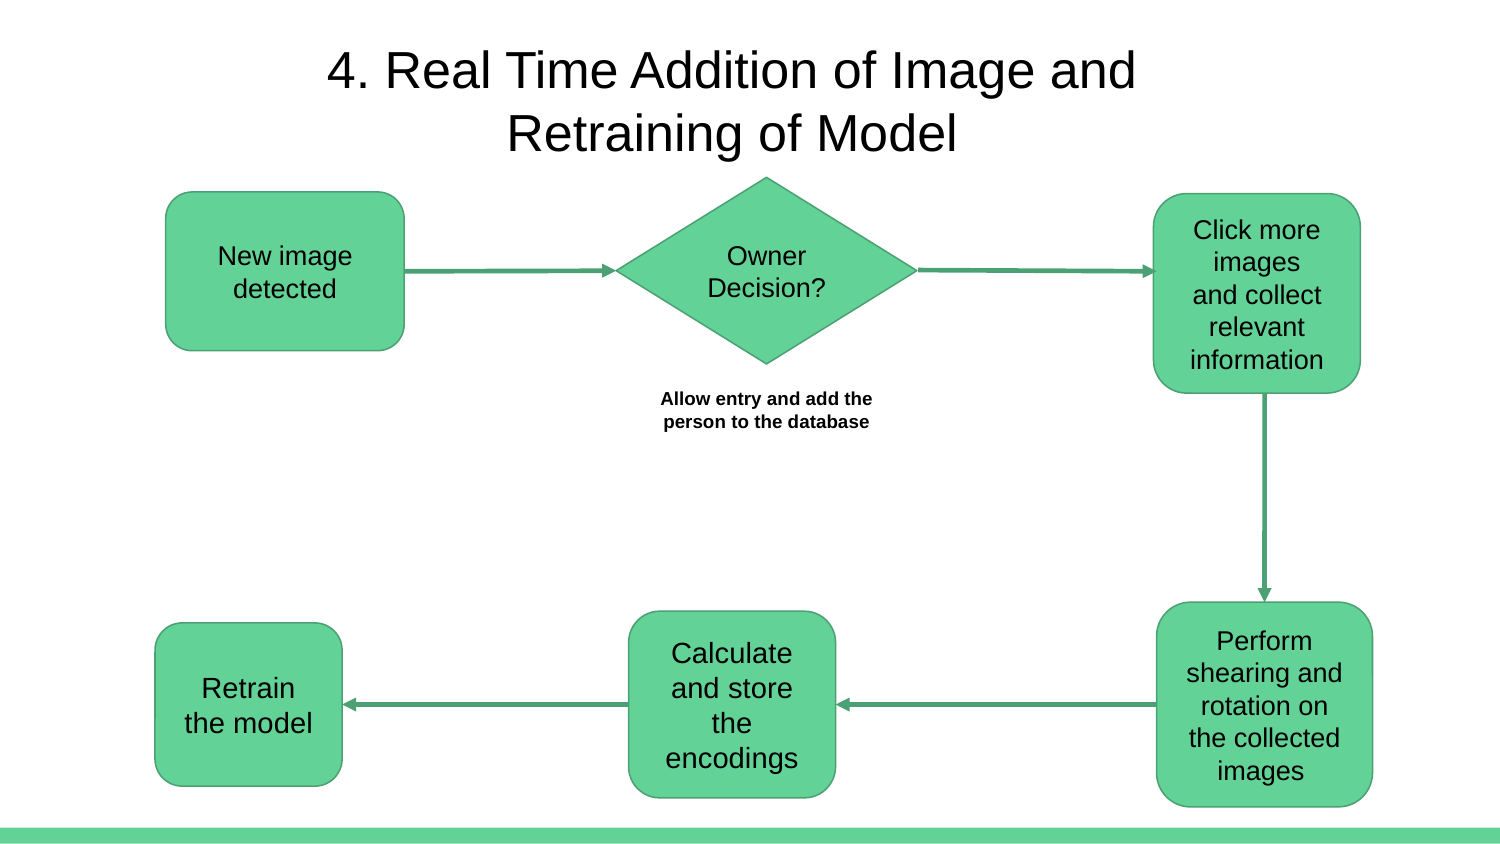

4. Real Time Addition of Image and Retraining of Model

Owner Decision?
New image detected
Click more images
and collect relevant information
Allow entry and add the person to the database
Perform shearing and rotation on the collected images
Calculate and store the encodings
Retrain the model